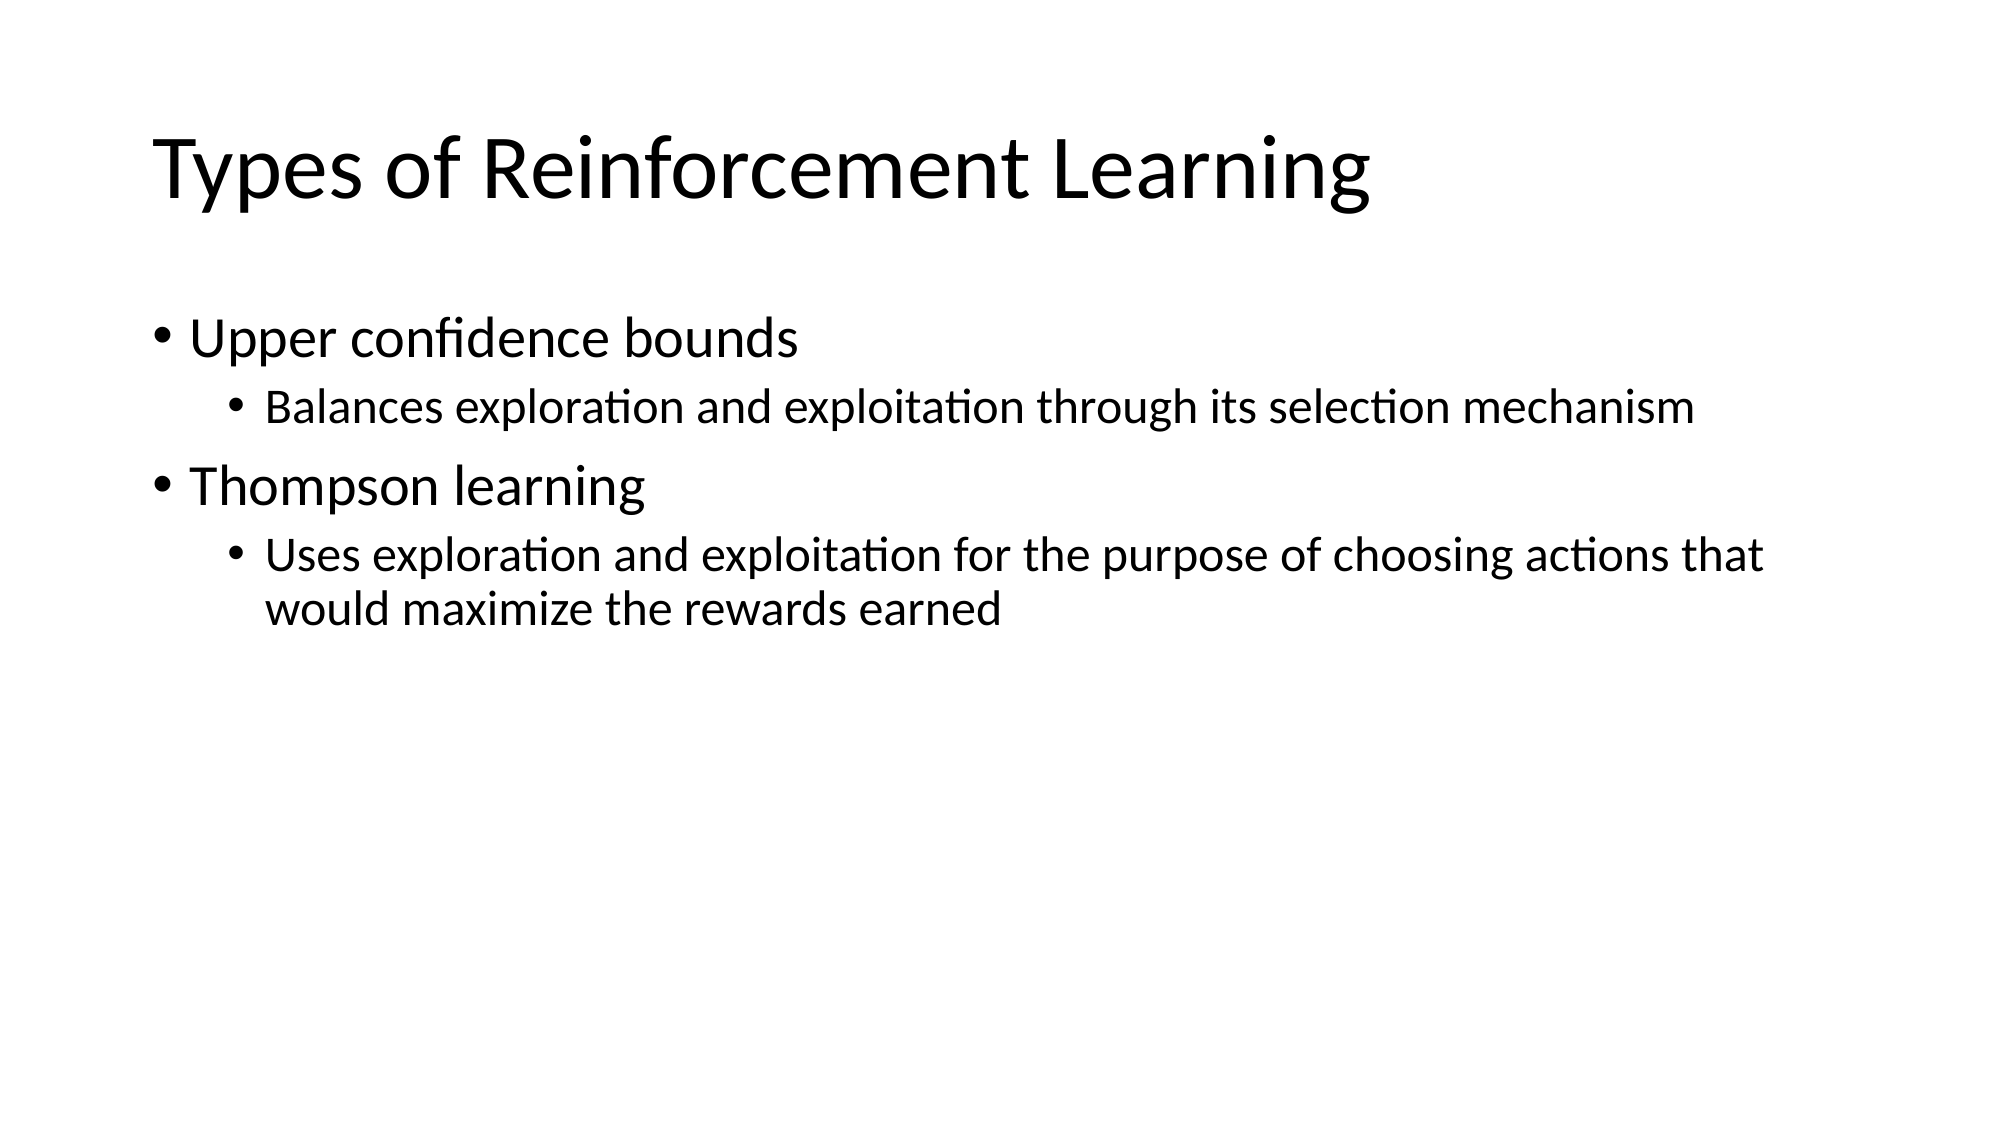

# Types of Reinforcement Learning
Upper confidence bounds
Balances exploration and exploitation through its selection mechanism
Thompson learning
Uses ​​exploration and exploitation for the purpose of choosing actions that would maximize the rewards earned